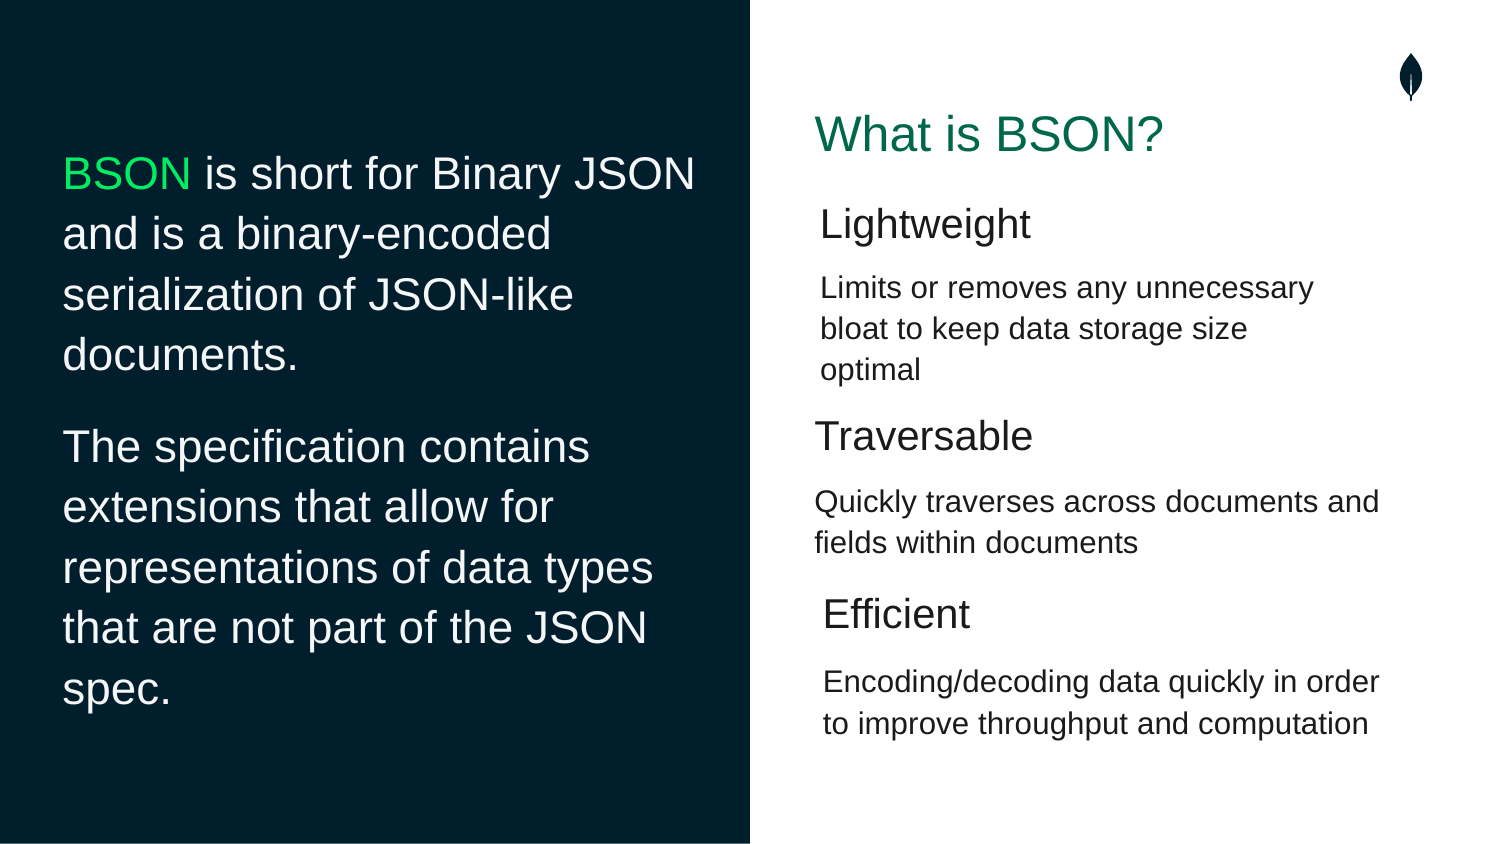

What is BSON?
BSON is short for Binary JSON and is a binary-encoded serialization of JSON-like documents.
The specification contains extensions that allow for representations of data types that are not part of the JSON spec.
Lightweight
Limits or removes any unnecessary bloat to keep data storage size optimal

Traversable
Quickly traverses across documents and fields within documents
Efficient
Encoding/decoding data quickly in order to improve throughput and computation